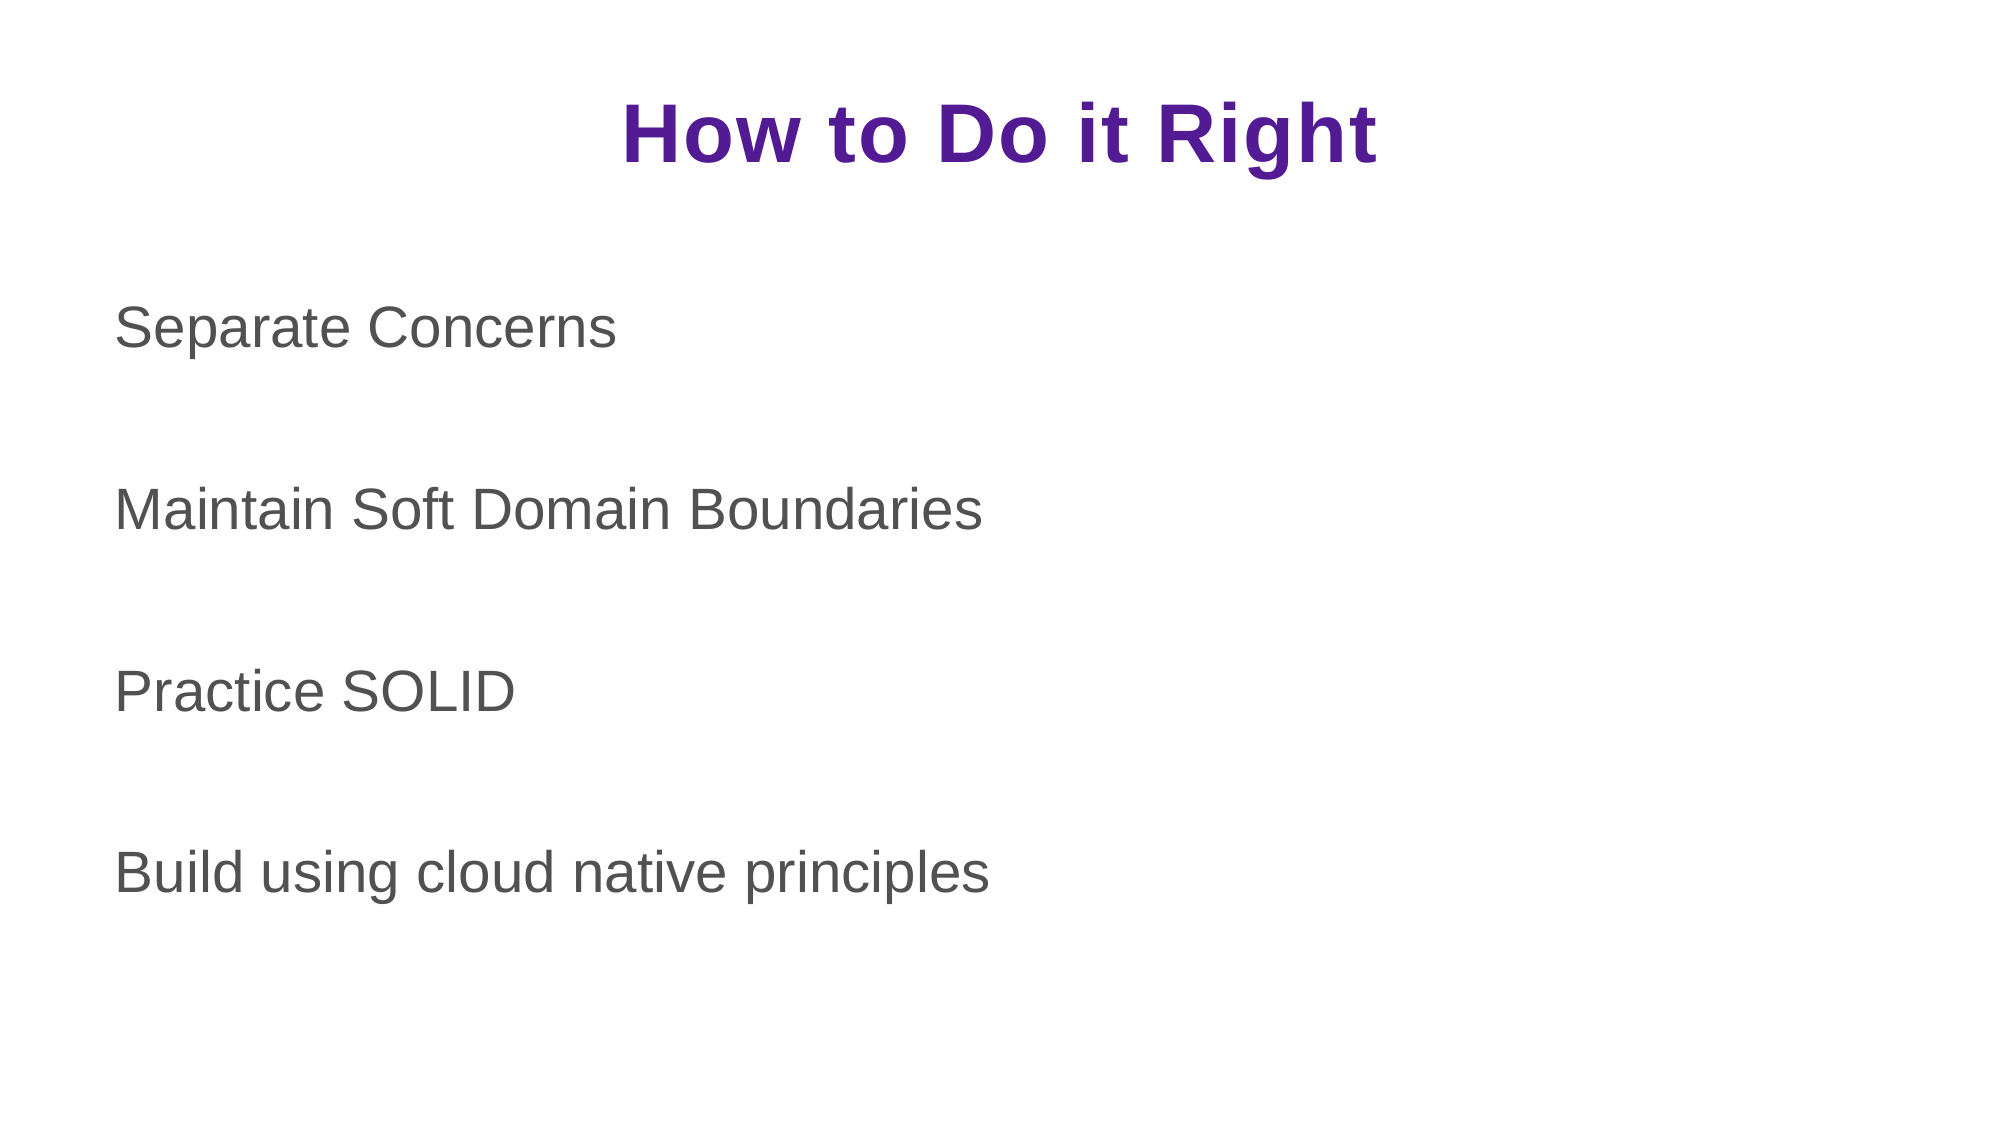

# How to Do it Right
Separate Concerns

Maintain Soft Domain Boundaries

Practice SOLID

Build using cloud native principles